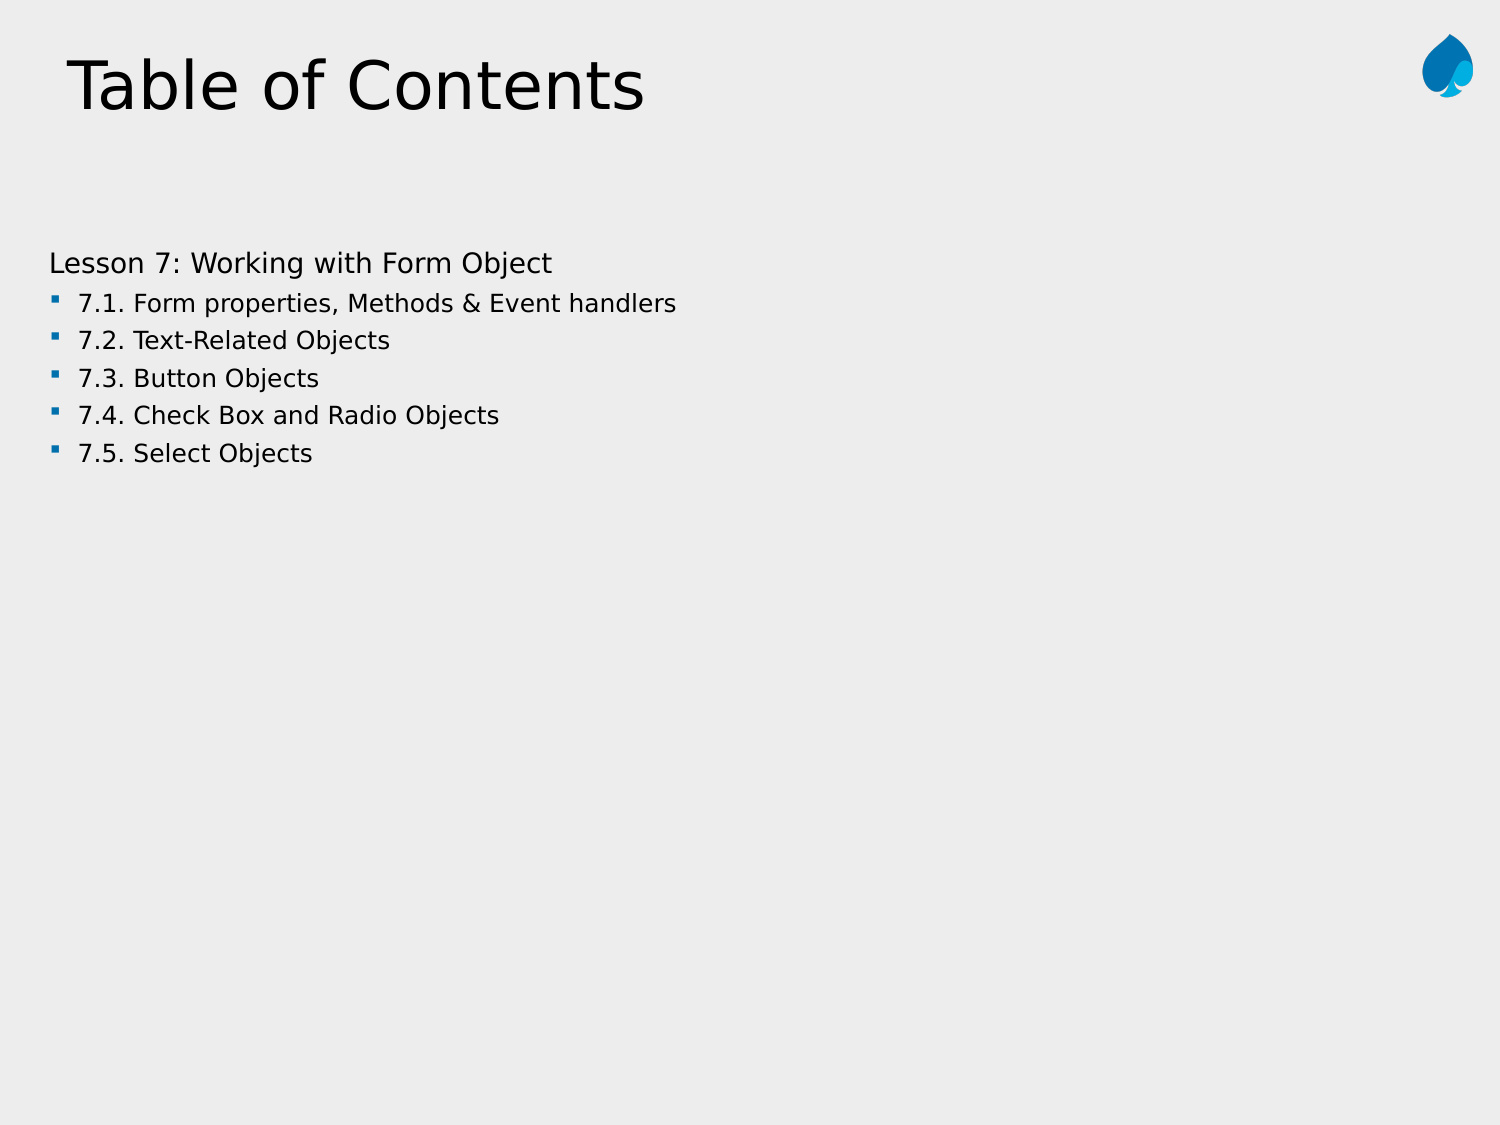

Table of Contents
Lesson 7: Working with Form Object
7.1. Form properties, Methods & Event handlers
7.2. Text-Related Objects
7.3. Button Objects
7.4. Check Box and Radio Objects
7.5. Select Objects